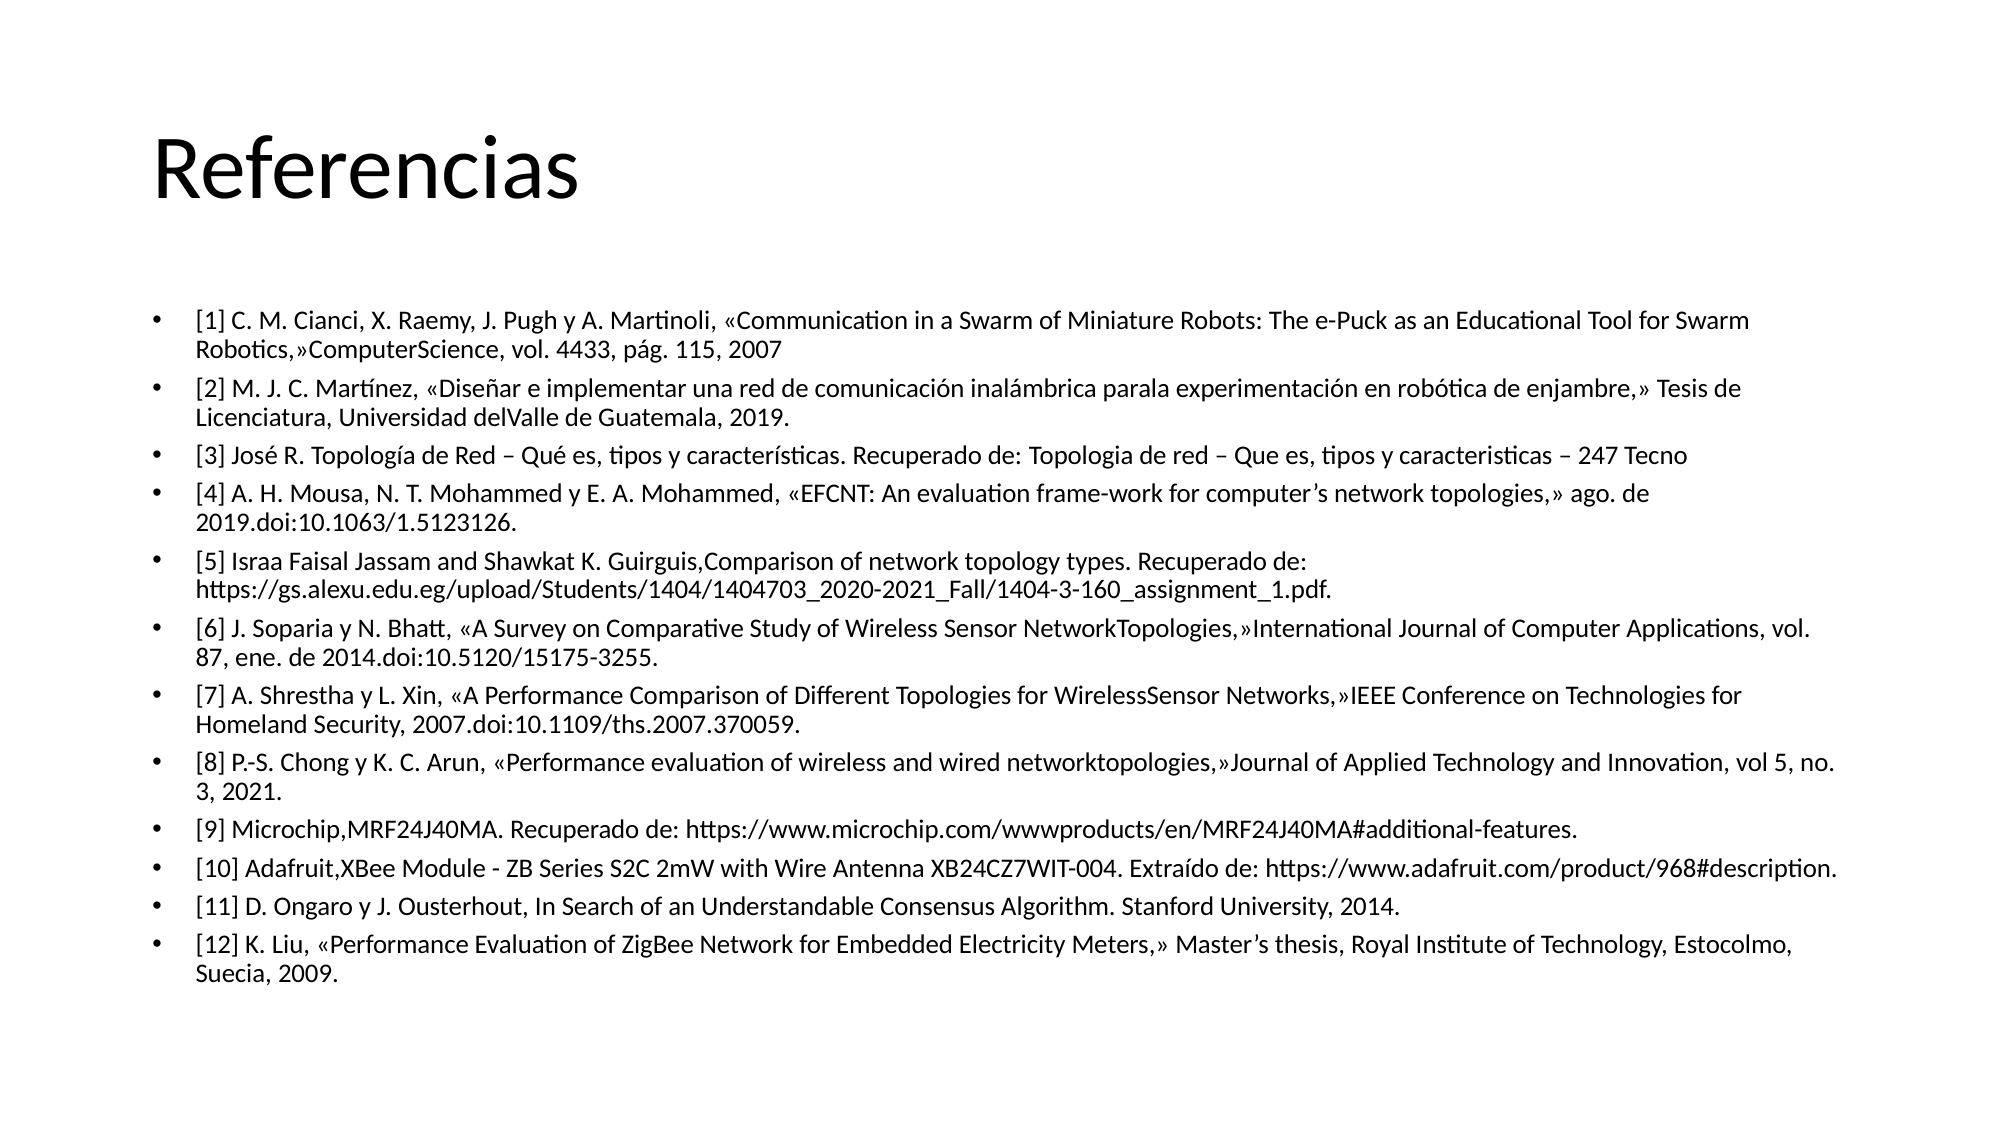

# Referencias
[1] C. M. Cianci, X. Raemy, J. Pugh y A. Martinoli, «Communication in a Swarm of Miniature Robots: The e-Puck as an Educational Tool for Swarm Robotics,»ComputerScience, vol. 4433, pág. 115, 2007
[2] M. J. C. Martínez, «Diseñar e implementar una red de comunicación inalámbrica parala experimentación en robótica de enjambre,» Tesis de Licenciatura, Universidad delValle de Guatemala, 2019.
[3] José R. Topología de Red – Qué es, tipos y características. Recuperado de: Topologia de red – Que es, tipos y caracteristicas – 247 Tecno
[4] A. H. Mousa, N. T. Mohammed y E. A. Mohammed, «EFCNT: An evaluation frame-work for computer’s network topologies,» ago. de 2019.doi:10.1063/1.5123126.
[5] Israa Faisal Jassam and Shawkat K. Guirguis,Comparison of network topology types. Recuperado de: https://gs.alexu.edu.eg/upload/Students/1404/1404703_2020-2021_Fall/1404-3-160_assignment_1.pdf.
[6] J. Soparia y N. Bhatt, «A Survey on Comparative Study of Wireless Sensor NetworkTopologies,»International Journal of Computer Applications, vol. 87, ene. de 2014.doi:10.5120/15175-3255.
[7] A. Shrestha y L. Xin, «A Performance Comparison of Different Topologies for WirelessSensor Networks,»IEEE Conference on Technologies for Homeland Security, 2007.doi:10.1109/ths.2007.370059.
[8] P.-S. Chong y K. C. Arun, «Performance evaluation of wireless and wired networktopologies,»Journal of Applied Technology and Innovation, vol 5, no. 3, 2021.
[9] Microchip,MRF24J40MA. Recuperado de: https://www.microchip.com/wwwproducts/en/MRF24J40MA#additional-features.
[10] Adafruit,XBee Module - ZB Series S2C 2mW with Wire Antenna XB24CZ7WIT-004. Extraído de: https://www.adafruit.com/product/968#description.
[11] D. Ongaro y J. Ousterhout, In Search of an Understandable Consensus Algorithm. Stanford University, 2014.
[12] K. Liu, «Performance Evaluation of ZigBee Network for Embedded Electricity Meters,» Master’s thesis, Royal Institute of Technology, Estocolmo, Suecia, 2009.